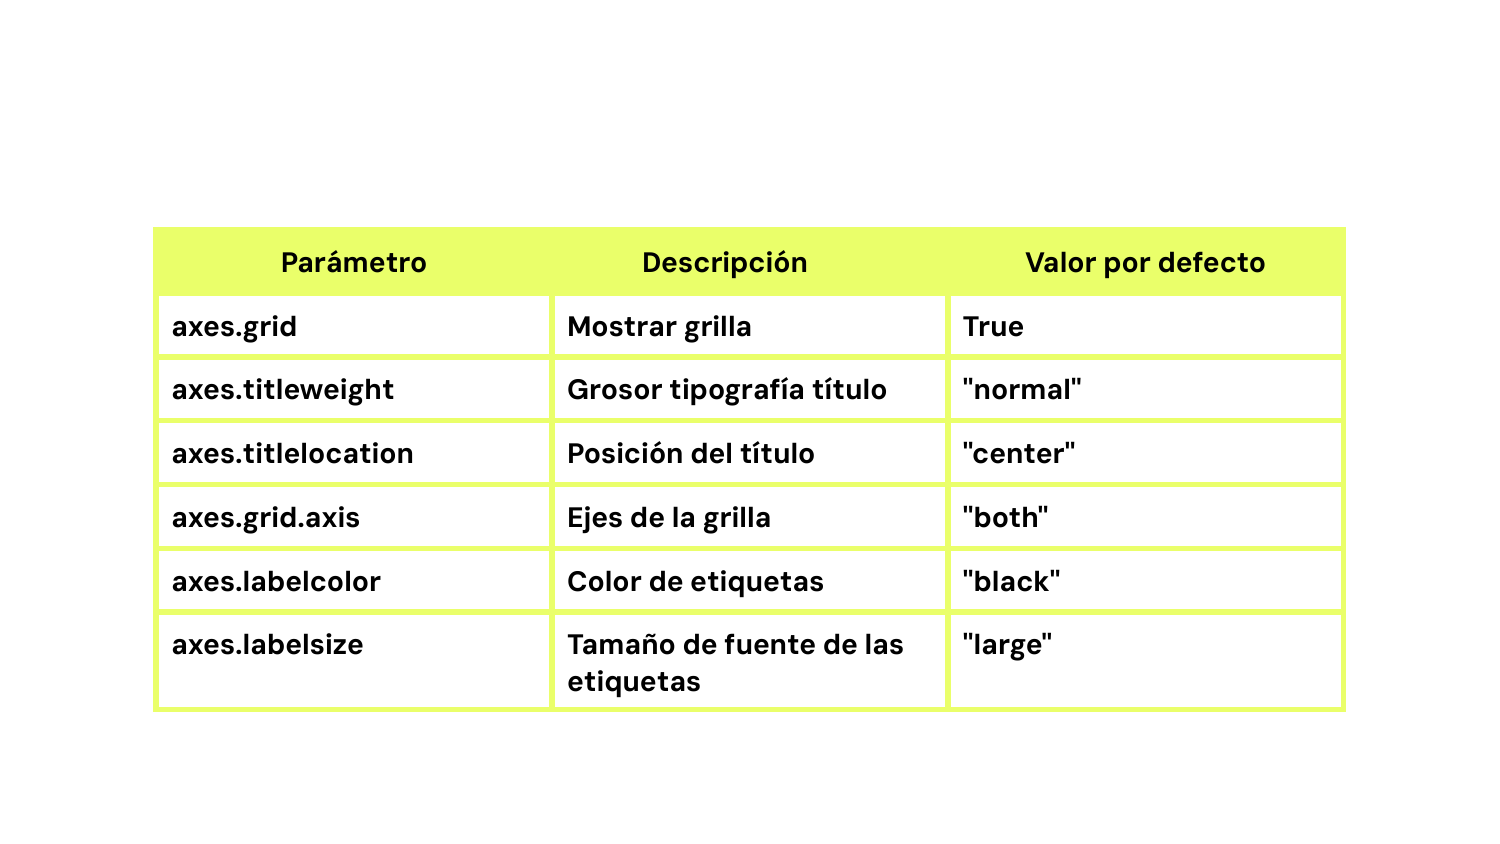

Algunos parámetros comunes
| Parámetro | Descripción | Valor por defecto |
| --- | --- | --- |
| axes.grid | Mostrar grilla | True |
| axes.titleweight | Grosor tipografía título | "normal" |
| axes.titlelocation | Posición del título | "center" |
| axes.grid.axis | Ejes de la grilla | "both" |
| --- | --- | --- |
| axes.labelcolor | Color de etiquetas | "black" |
| axes.labelsize | Tamaño de fuente de las etiquetas | "large" |